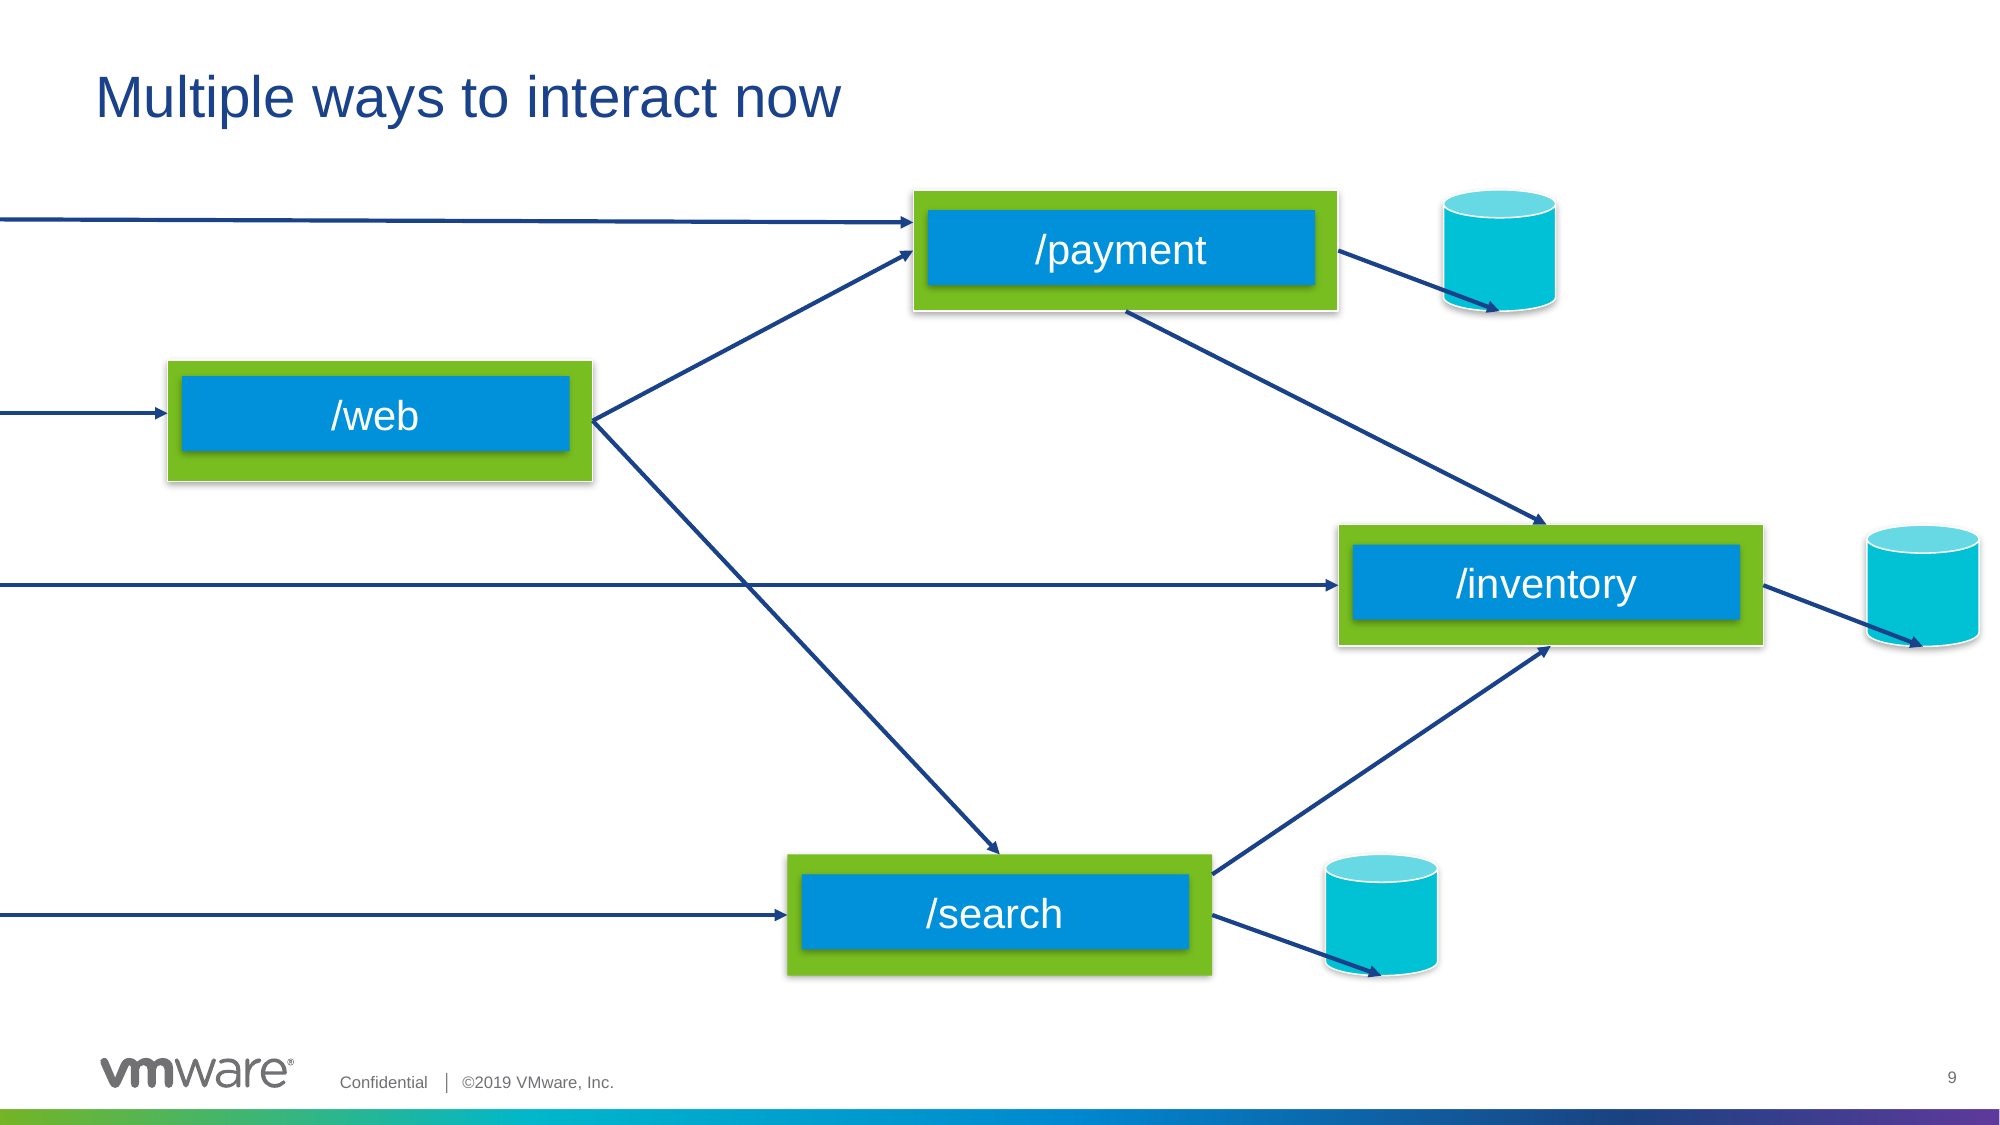

# Multiple ways to interact now

/payment

/web

/inventory

/search